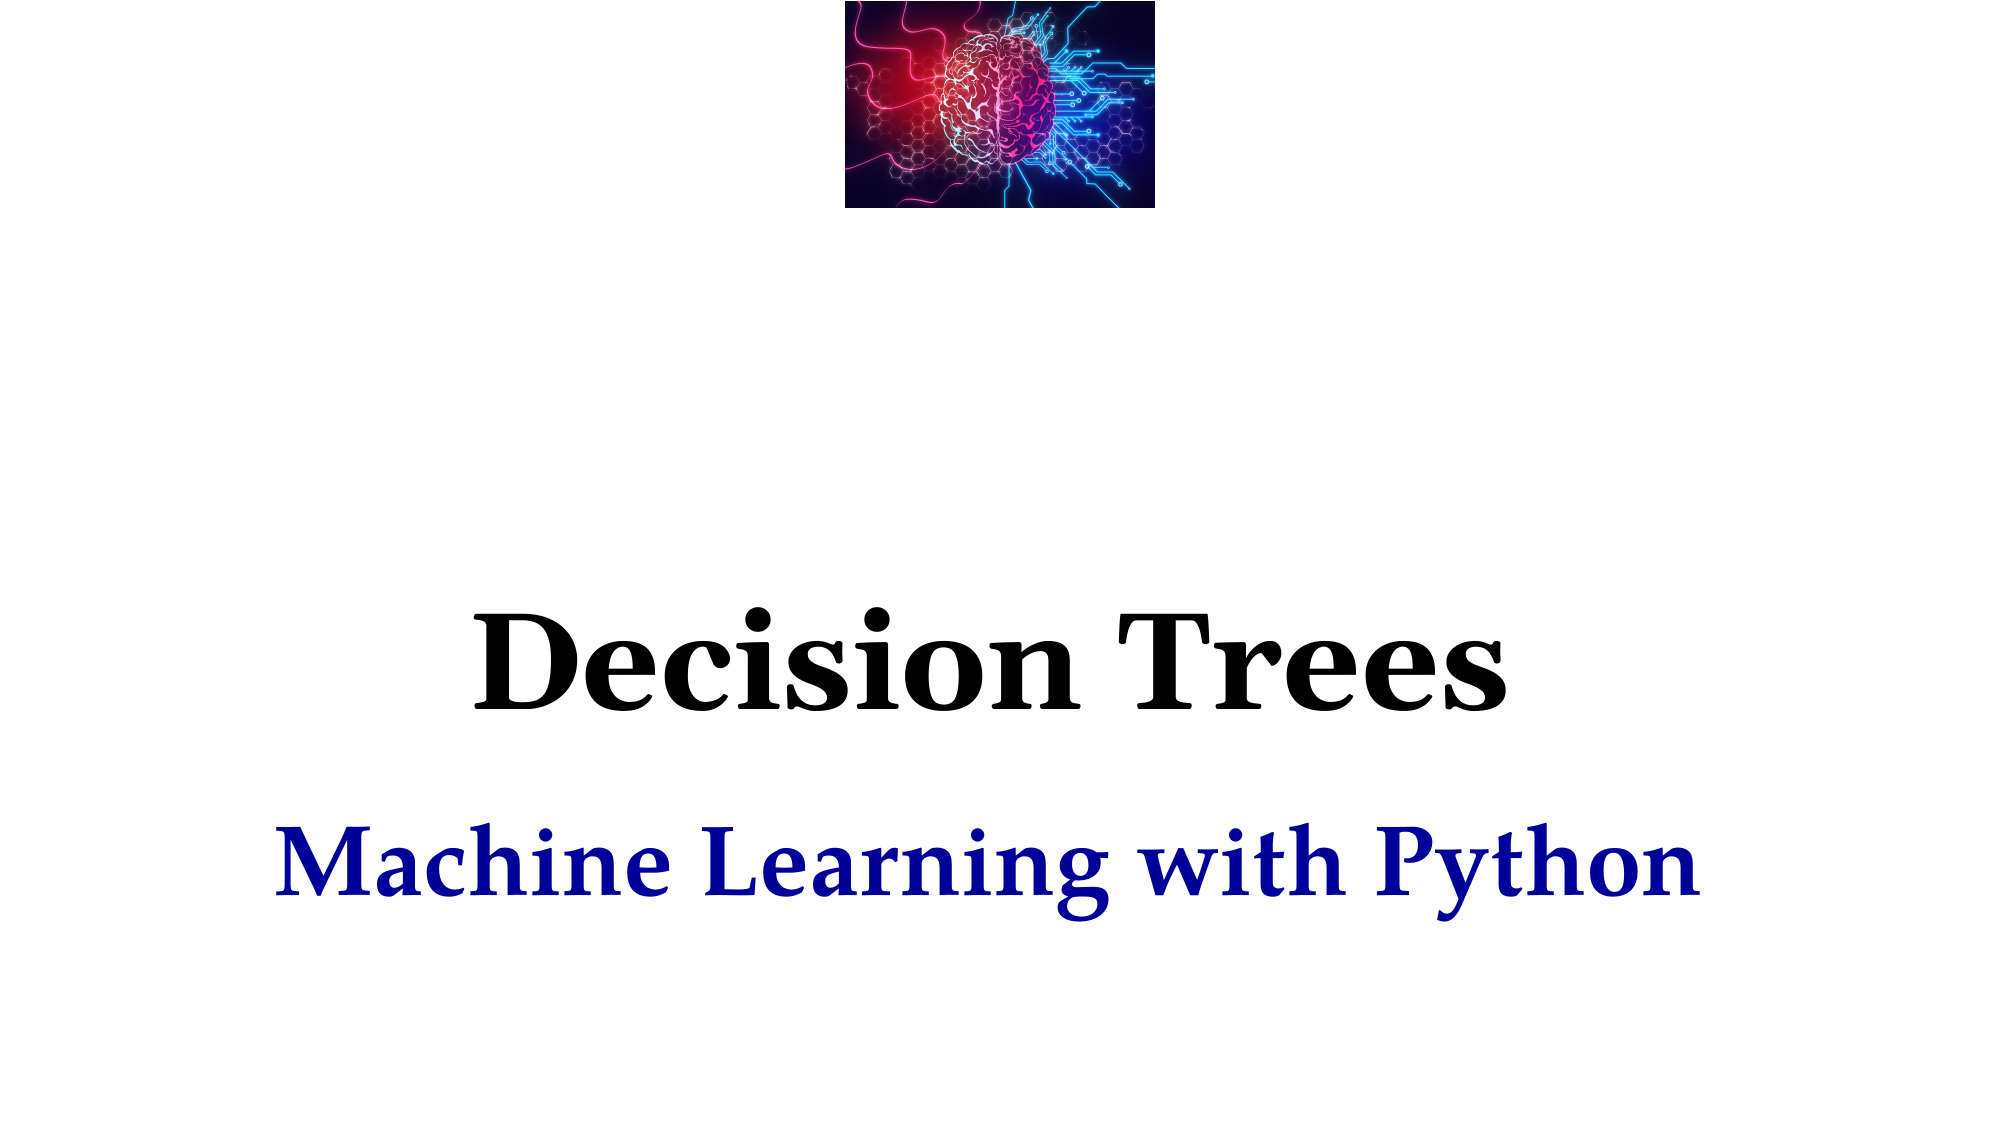

# Decision Trees
Machine Learning with Python